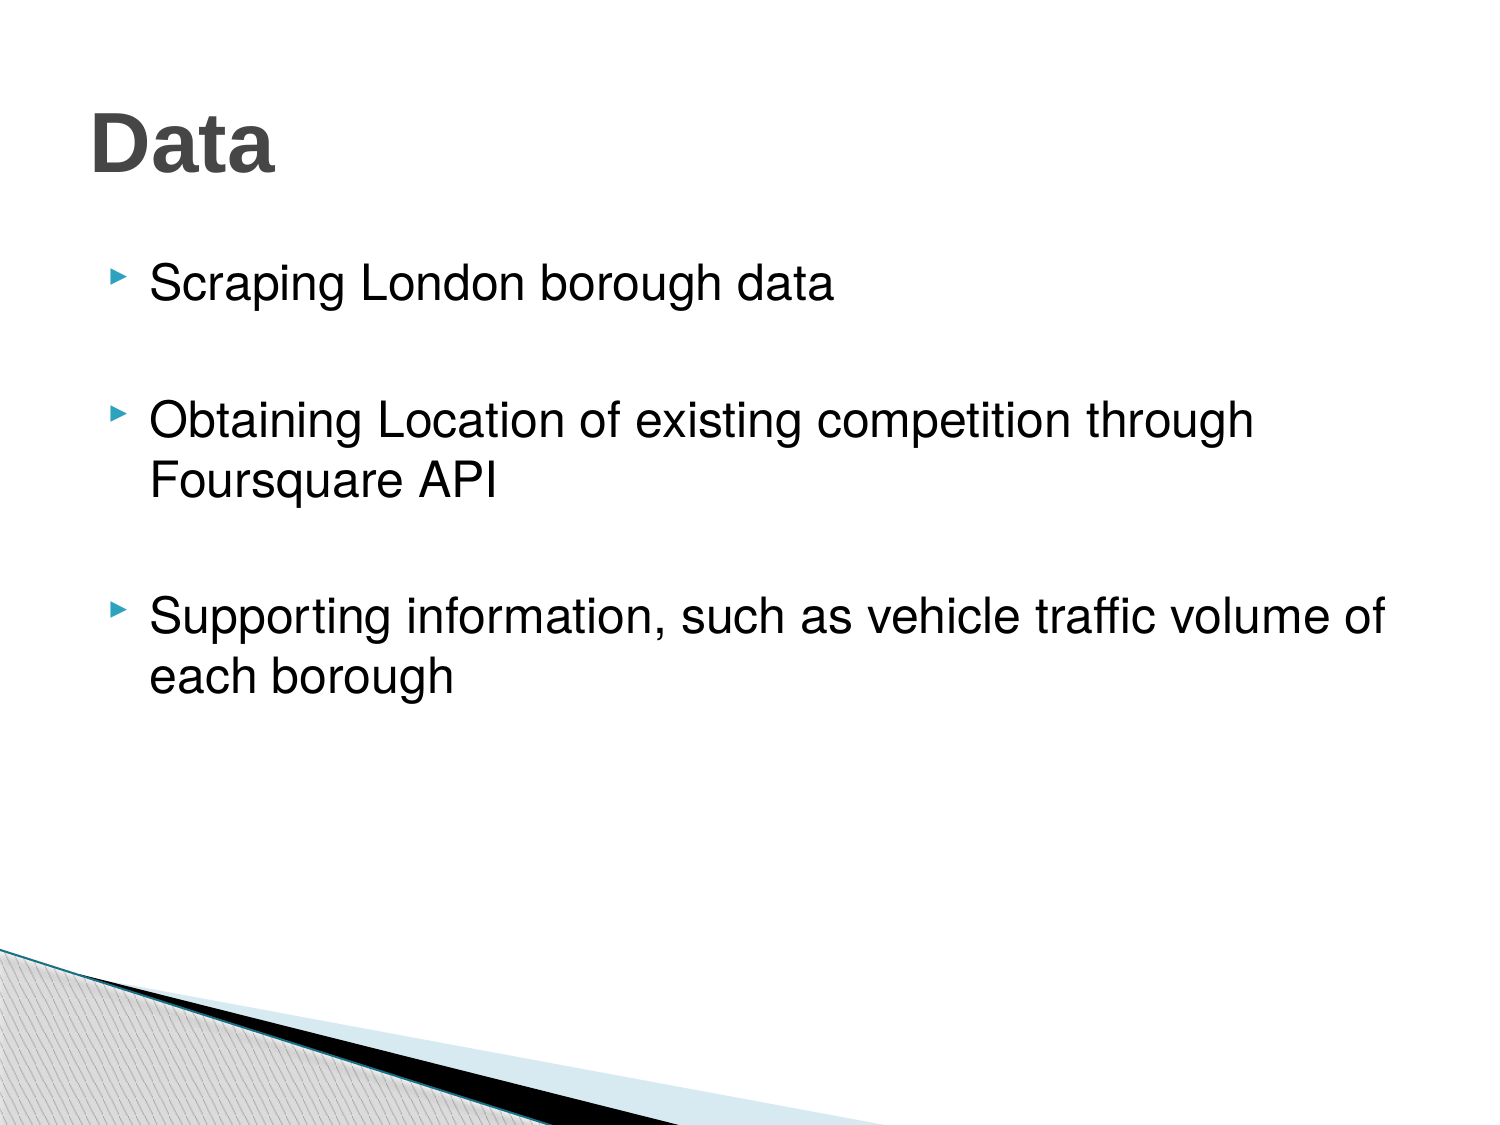

# Data
Scraping London borough data

Obtaining Location of existing competition through Foursquare API

Supporting information, such as vehicle traffic volume of each borough